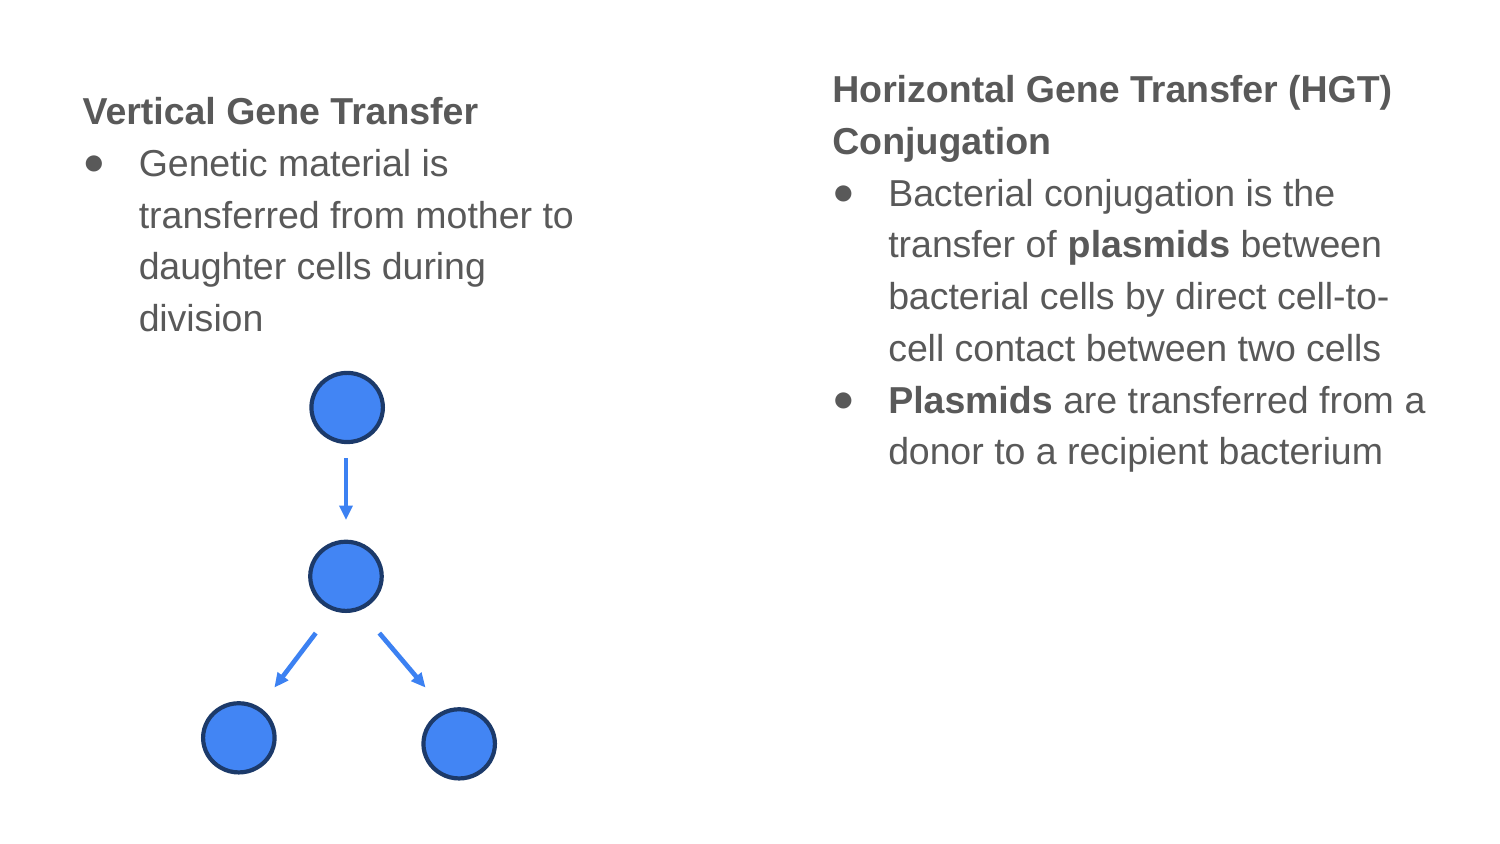

Horizontal Gene Transfer (HGT) Conjugation
Bacterial conjugation is the transfer of plasmids between bacterial cells by direct cell-to-cell contact between two cells
Plasmids are transferred from a donor to a recipient bacterium
Vertical Gene Transfer
Genetic material is transferred from mother to daughter cells during division